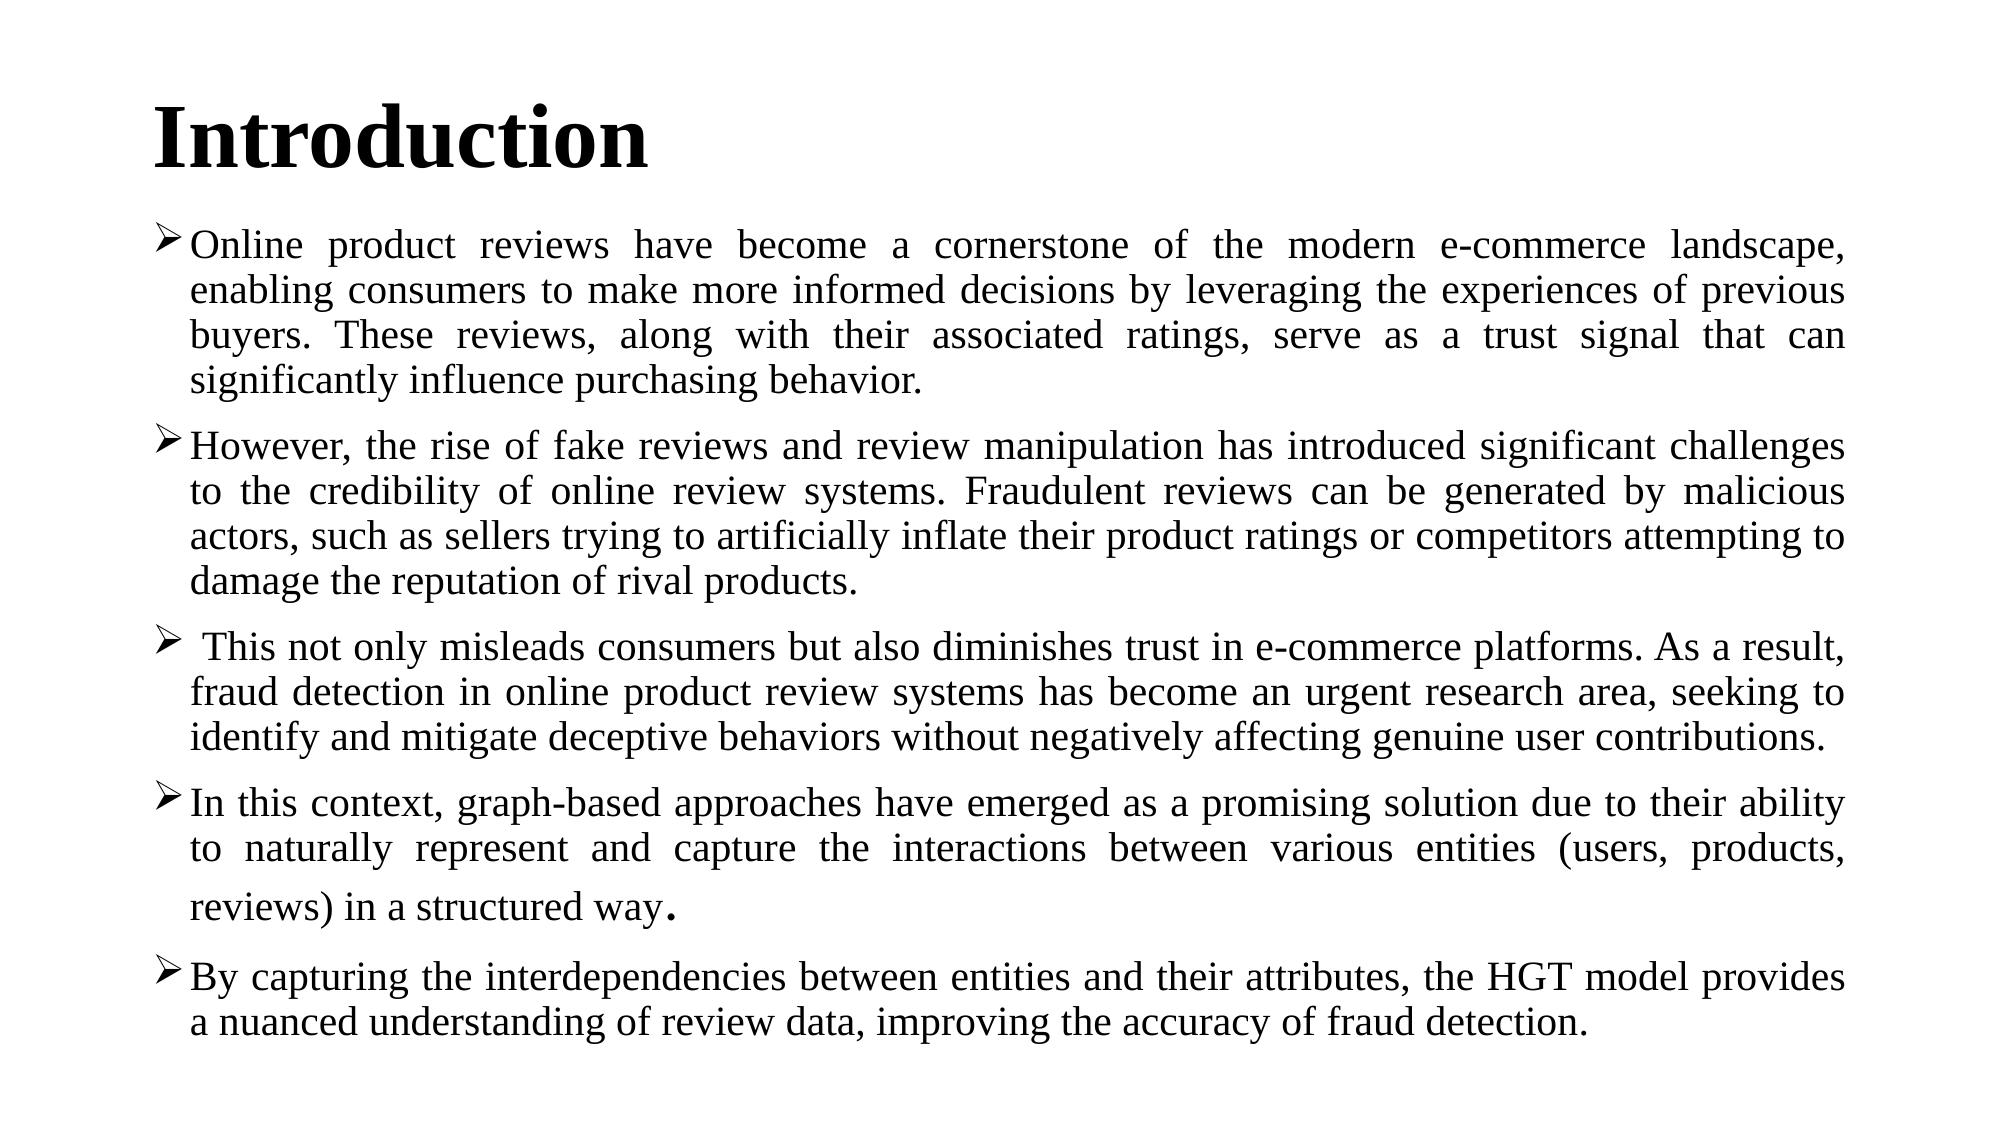

# Introduction
Online product reviews have become a cornerstone of the modern e-commerce landscape, enabling consumers to make more informed decisions by leveraging the experiences of previous buyers. These reviews, along with their associated ratings, serve as a trust signal that can significantly influence purchasing behavior.
However, the rise of fake reviews and review manipulation has introduced significant challenges to the credibility of online review systems. Fraudulent reviews can be generated by malicious actors, such as sellers trying to artificially inflate their product ratings or competitors attempting to damage the reputation of rival products.
 This not only misleads consumers but also diminishes trust in e-commerce platforms. As a result, fraud detection in online product review systems has become an urgent research area, seeking to identify and mitigate deceptive behaviors without negatively affecting genuine user contributions.
In this context, graph-based approaches have emerged as a promising solution due to their ability to naturally represent and capture the interactions between various entities (users, products, reviews) in a structured way.
By capturing the interdependencies between entities and their attributes, the HGT model provides a nuanced understanding of review data, improving the accuracy of fraud detection.